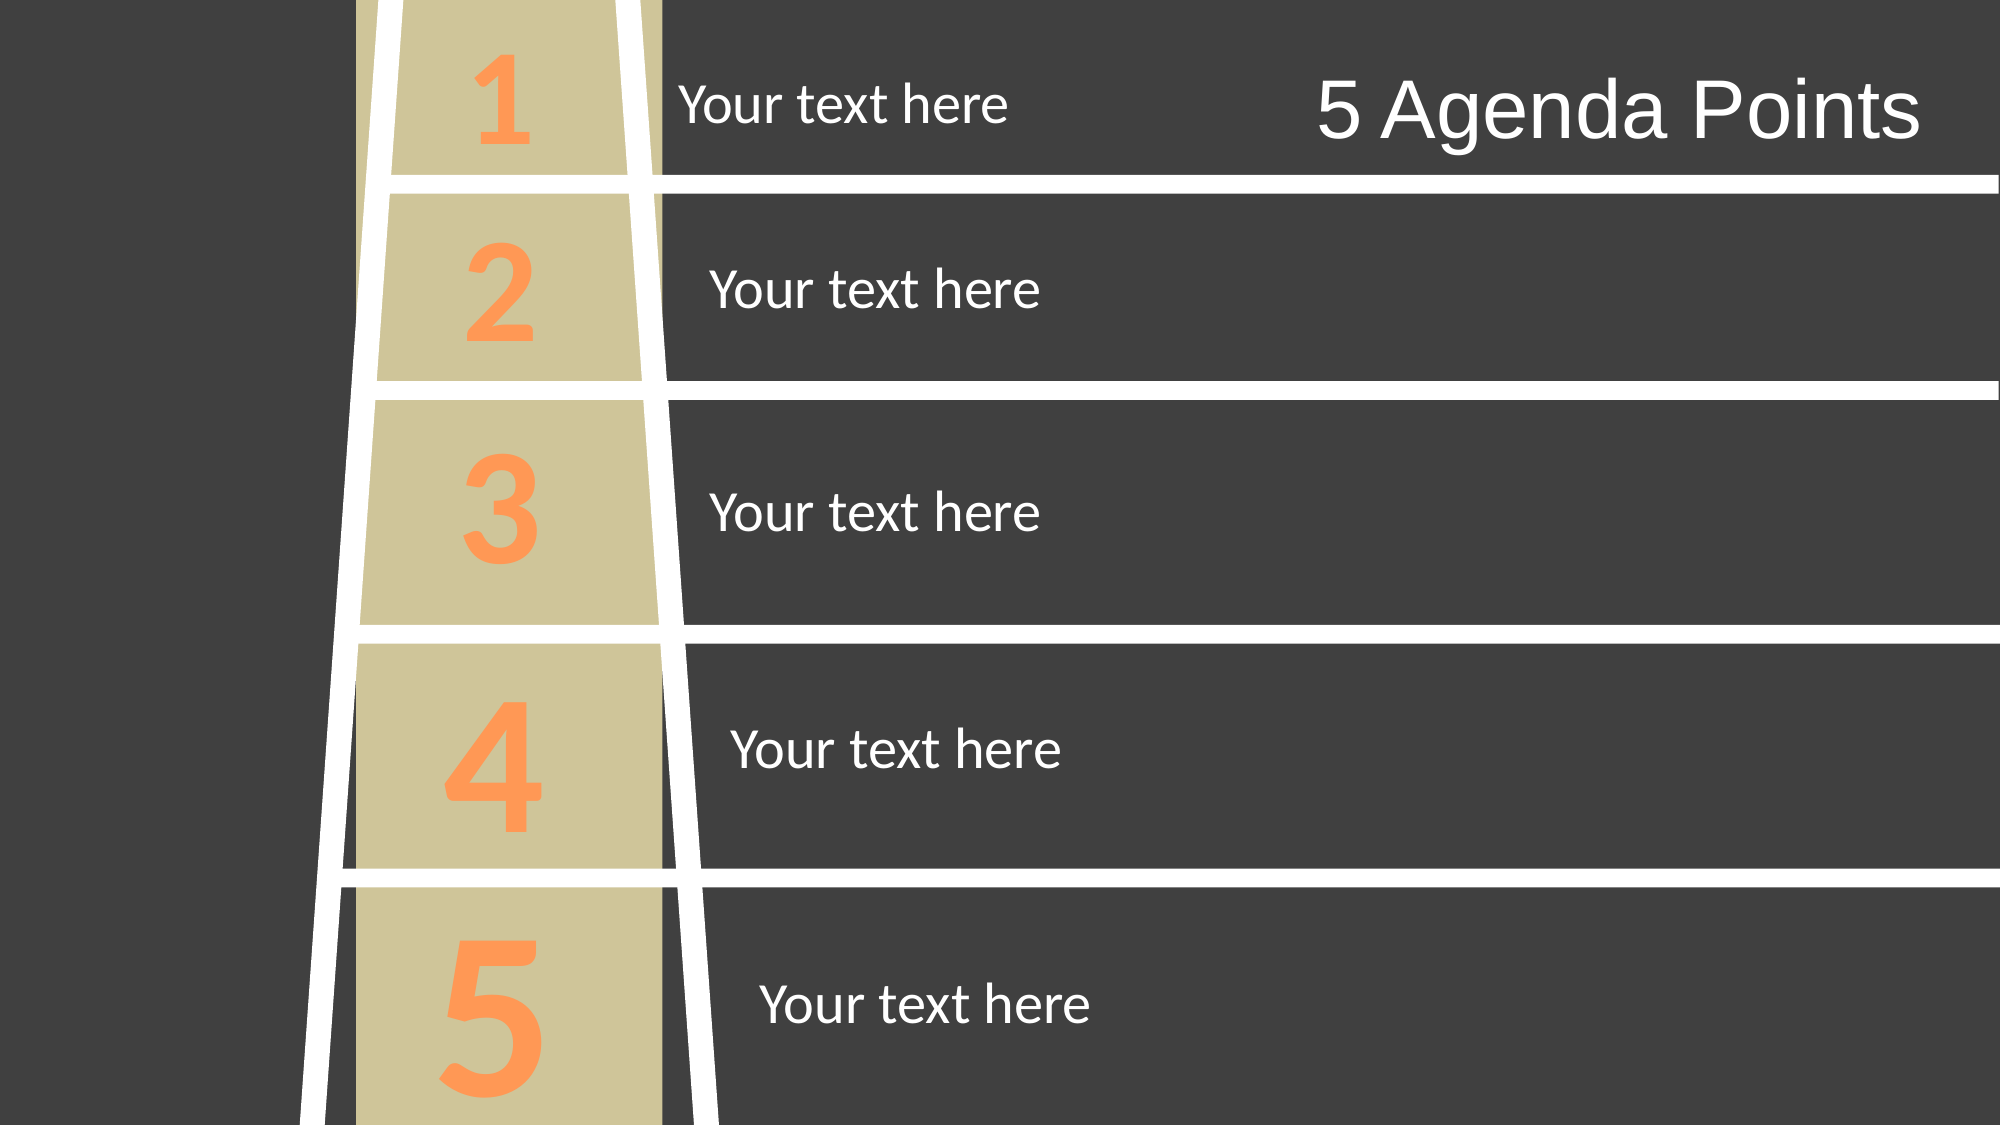

1
# 5 Agenda Points
Your text here

2
Your text here

3
Your text here
4

Your text here
5

Your text here